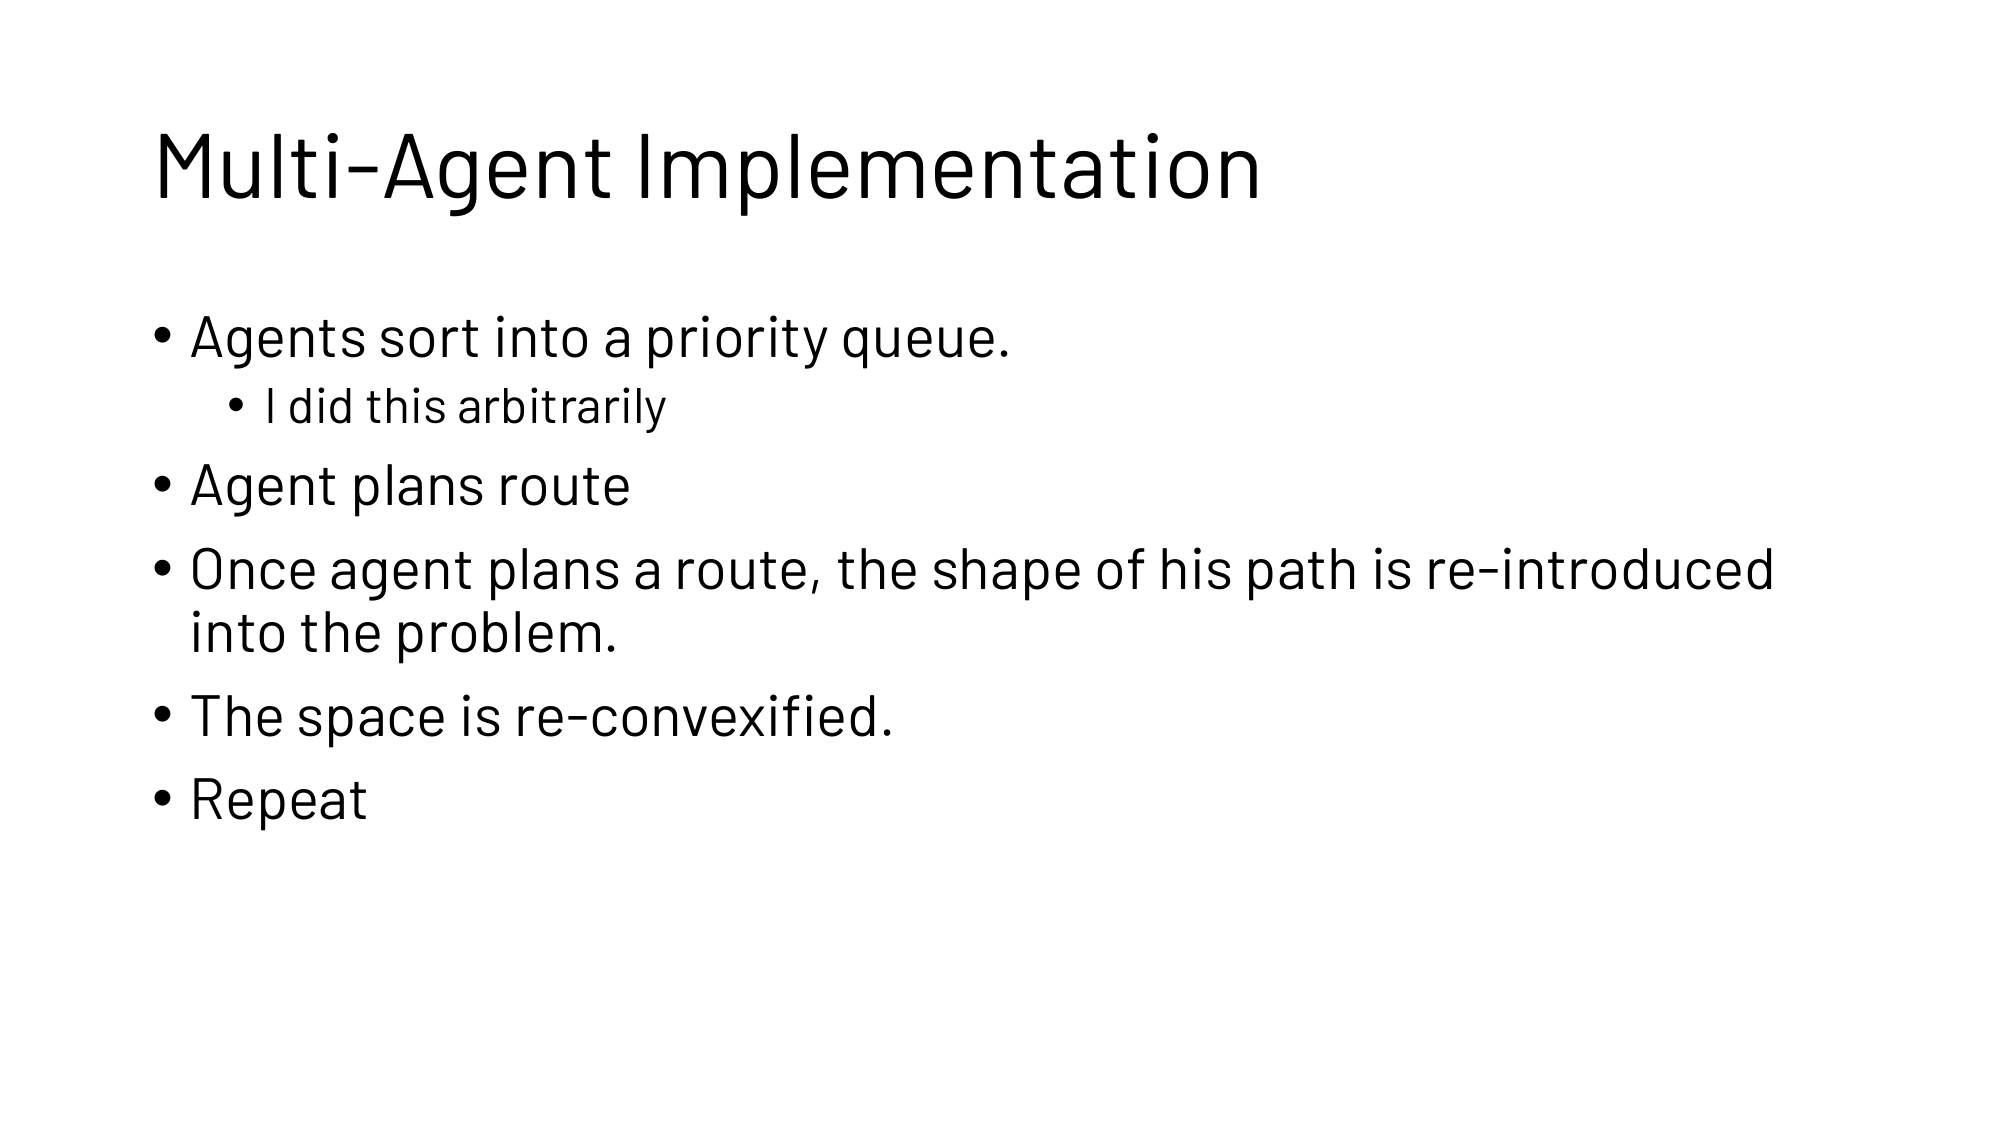

# Multi-Agent Implementation
Agents sort into a priority queue.
I did this arbitrarily
Agent plans route
Once agent plans a route, the shape of his path is re-introduced into the problem.
The space is re-convexified.
Repeat